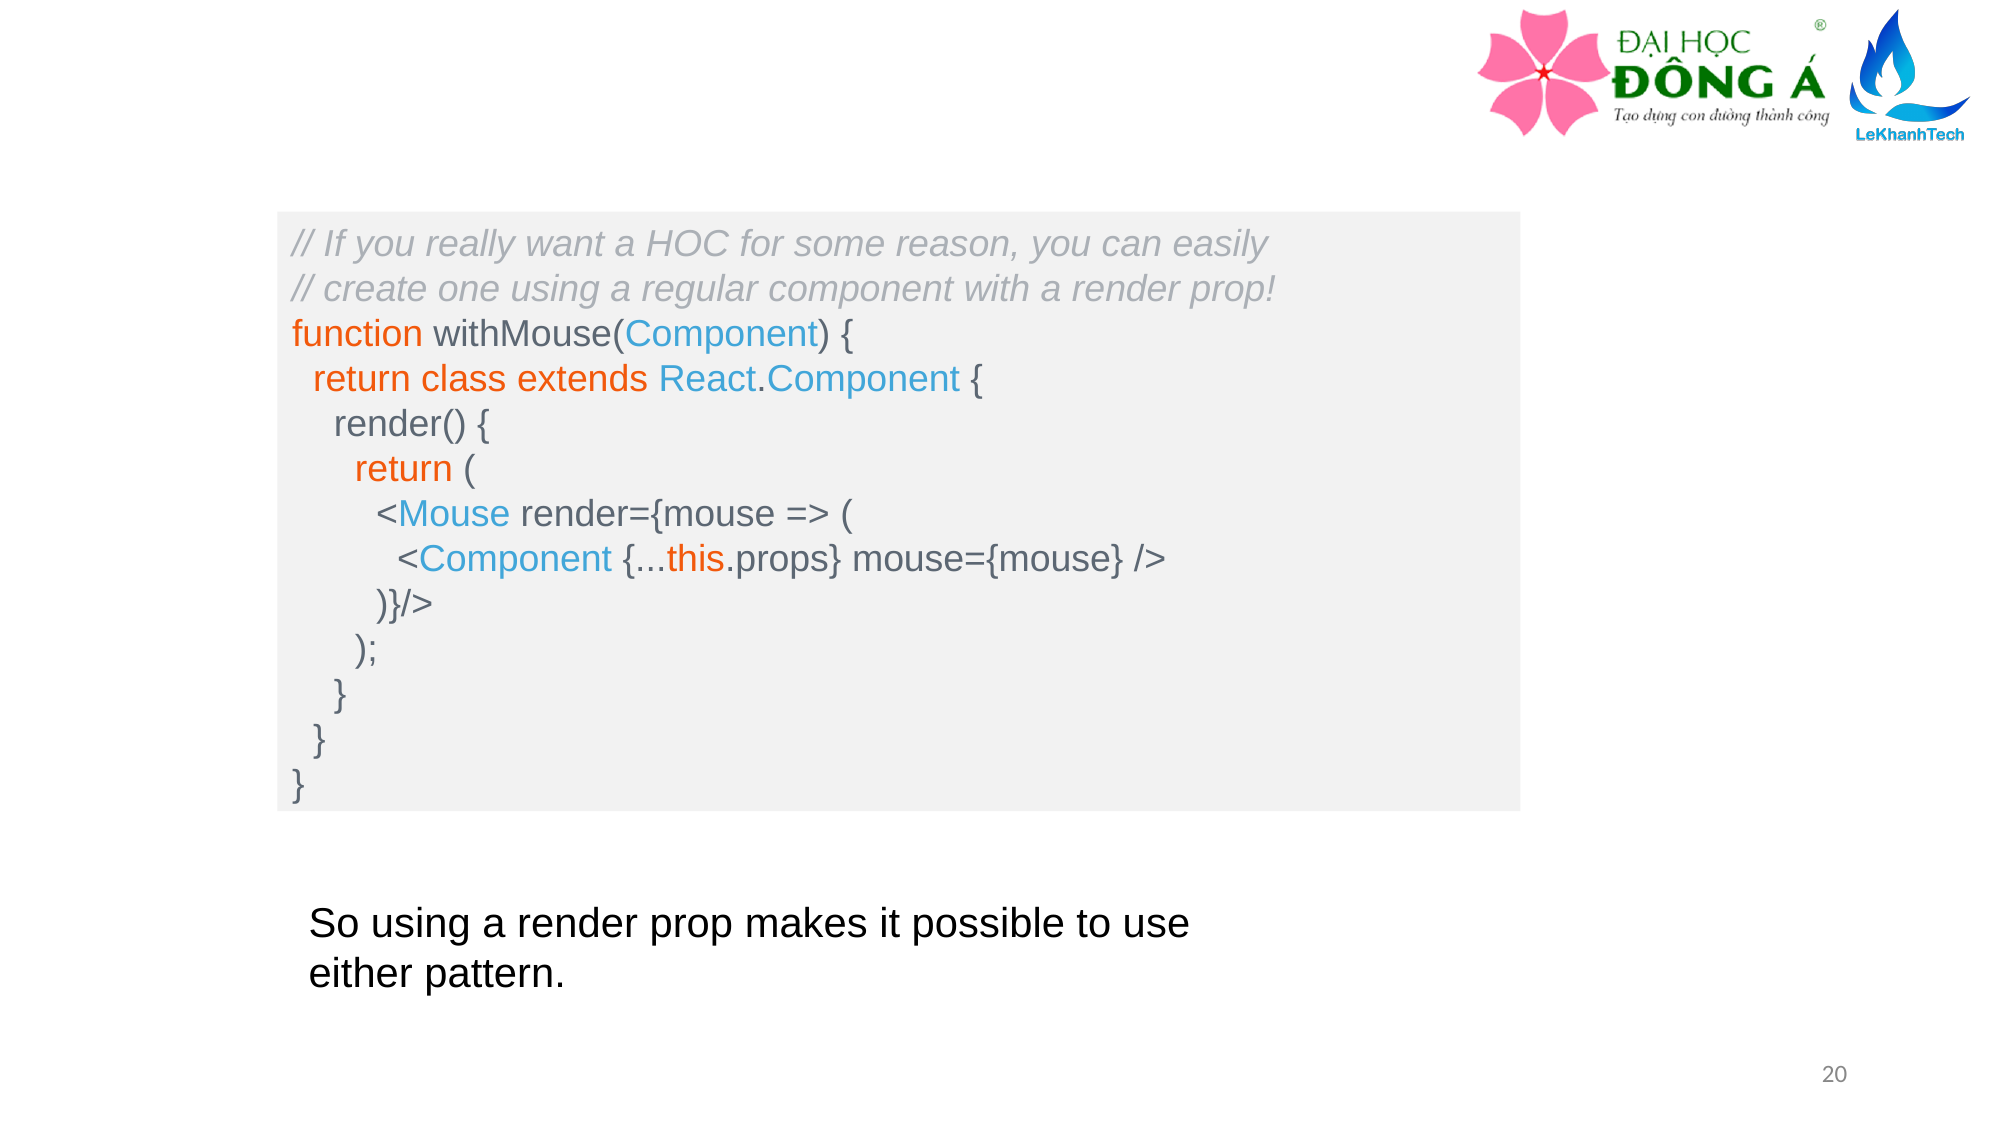

// If you really want a HOC for some reason, you can easily
// create one using a regular component with a render prop!
function withMouse(Component) {
  return class extends React.Component {
    render() {
      return (
        <Mouse render={mouse => (
          <Component {...this.props} mouse={mouse} />
        )}/>
      );
    }
  }
}
So using a render prop makes it possible to use either pattern.
20